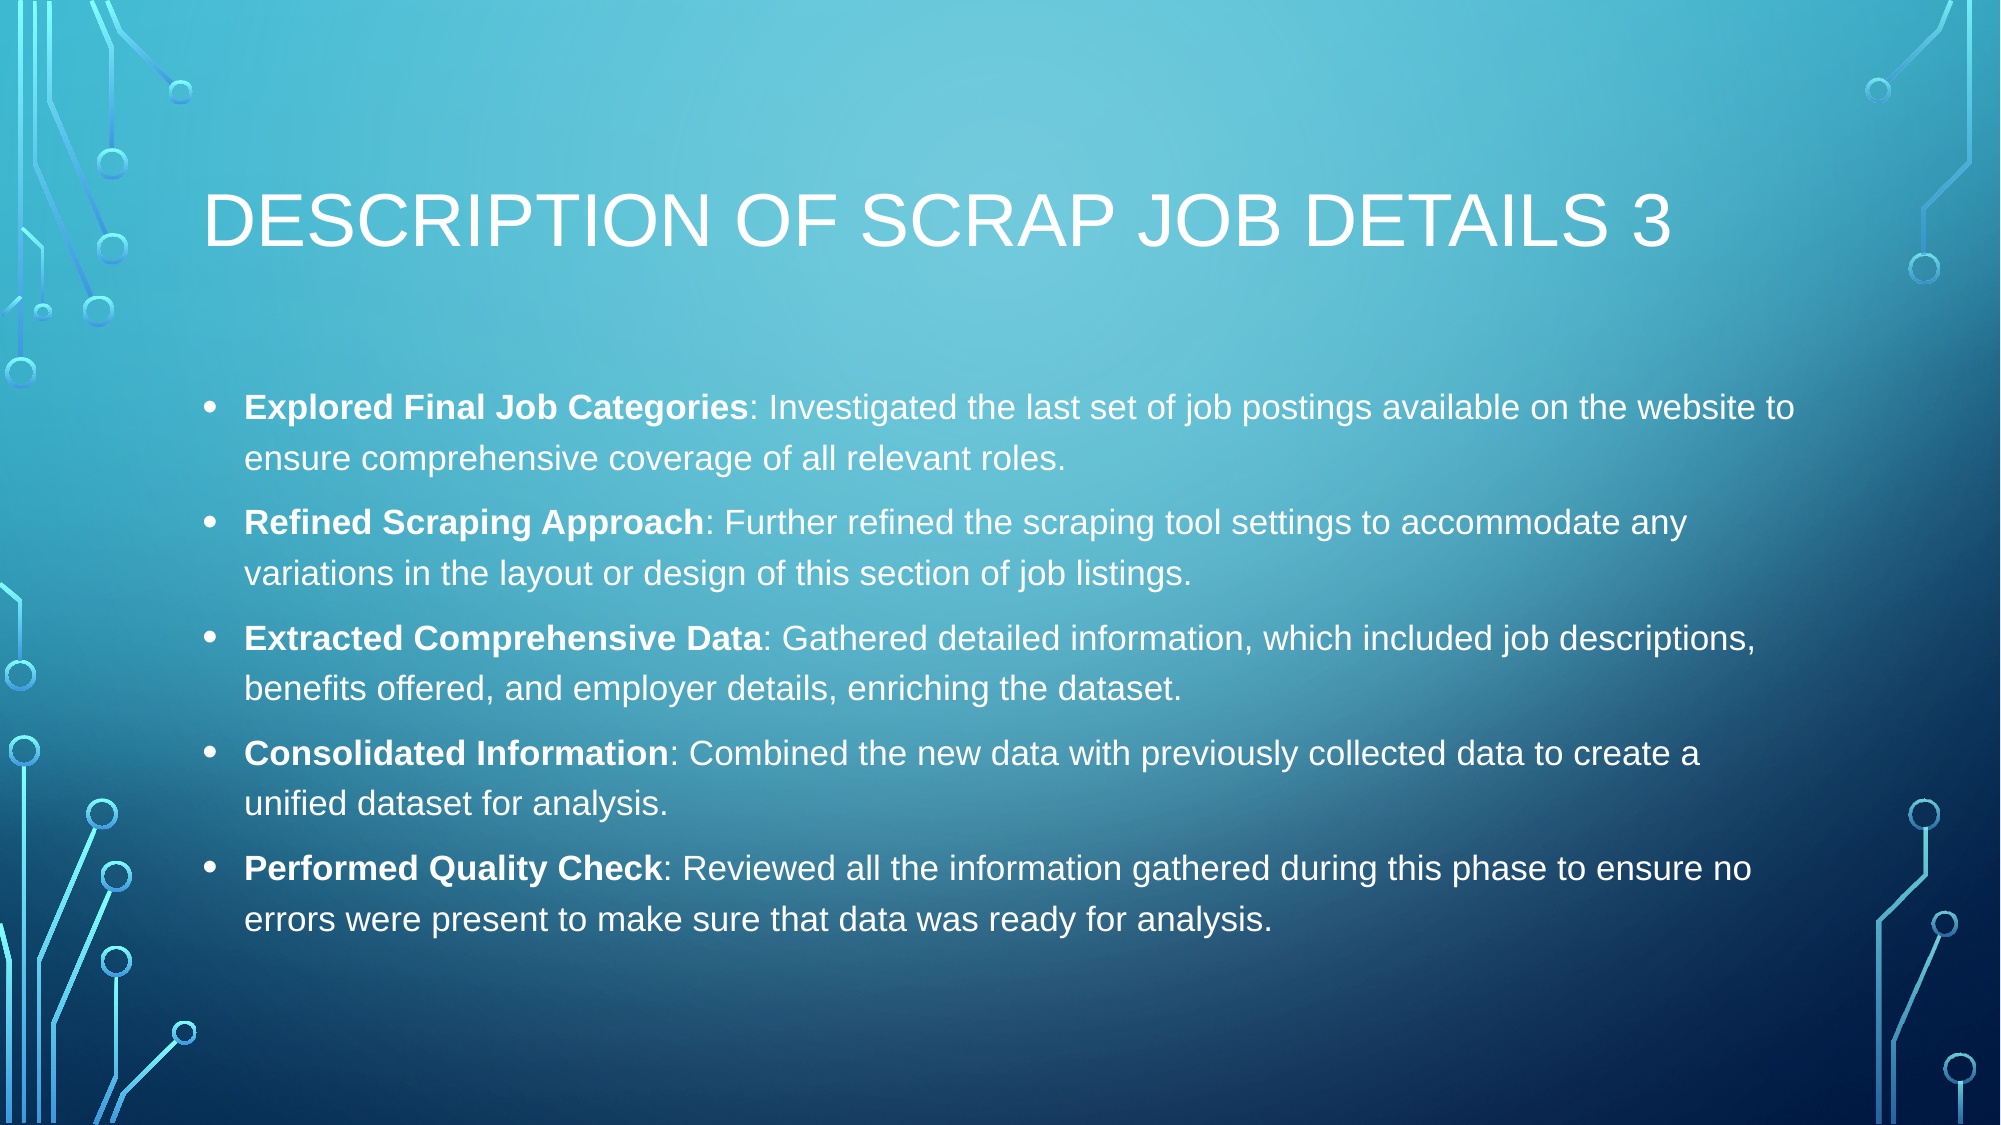

# Description of Scrap Job Details 3
Explored Final Job Categories: Investigated the last set of job postings available on the website to ensure comprehensive coverage of all relevant roles.
Refined Scraping Approach: Further refined the scraping tool settings to accommodate any variations in the layout or design of this section of job listings.
Extracted Comprehensive Data: Gathered detailed information, which included job descriptions, benefits offered, and employer details, enriching the dataset.
Consolidated Information: Combined the new data with previously collected data to create a unified dataset for analysis.
Performed Quality Check: Reviewed all the information gathered during this phase to ensure no errors were present to make sure that data was ready for analysis.